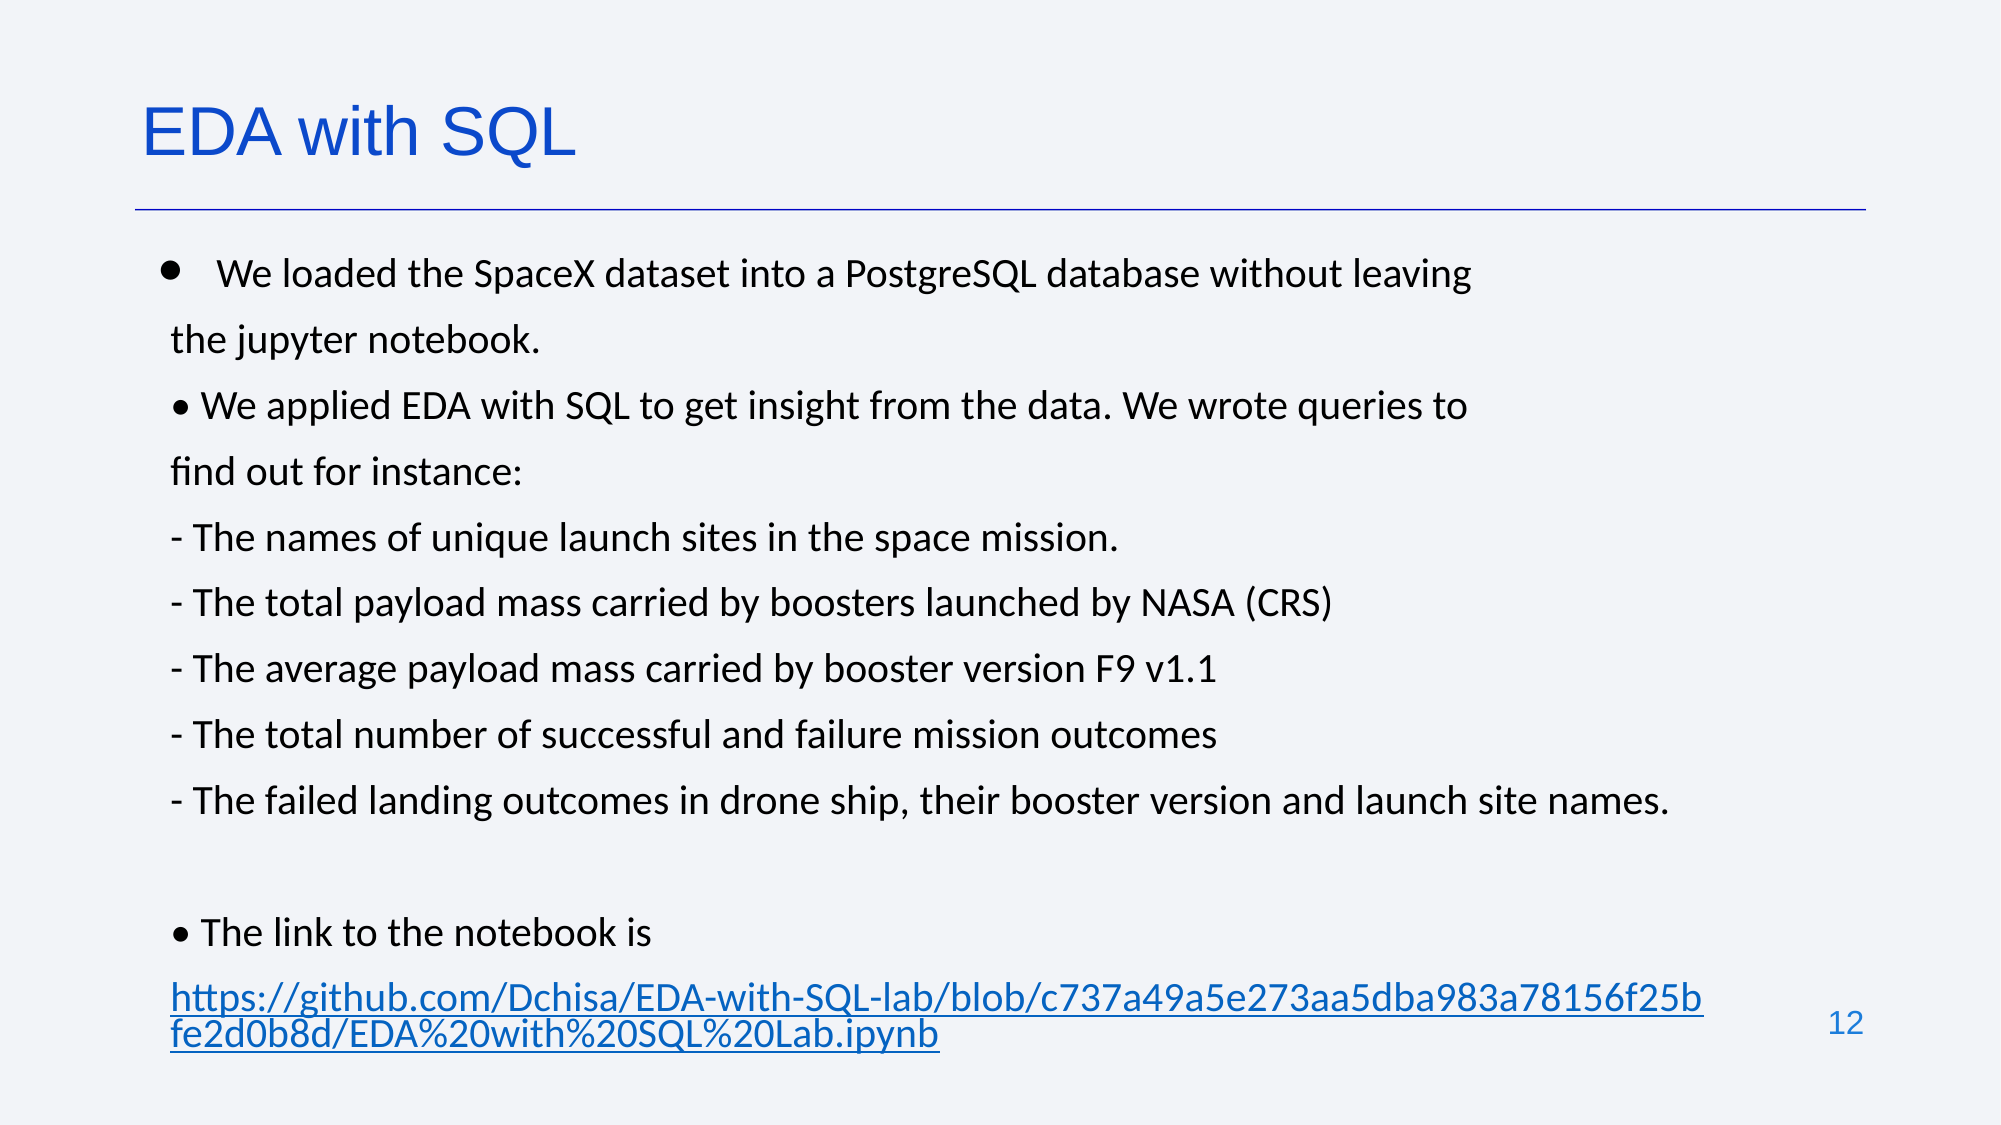

EDA with SQL
We loaded the SpaceX dataset into a PostgreSQL database without leaving
the jupyter notebook.
• We applied EDA with SQL to get insight from the data. We wrote queries to
find out for instance:
- The names of unique launch sites in the space mission.
- The total payload mass carried by boosters launched by NASA (CRS)
- The average payload mass carried by booster version F9 v1.1
- The total number of successful and failure mission outcomes
- The failed landing outcomes in drone ship, their booster version and launch site names.

• The link to the notebook is
https://github.com/Dchisa/EDA-with-SQL-lab/blob/c737a49a5e273aa5dba983a78156f25bfe2d0b8d/EDA%20with%20SQL%20Lab.ipynb

12